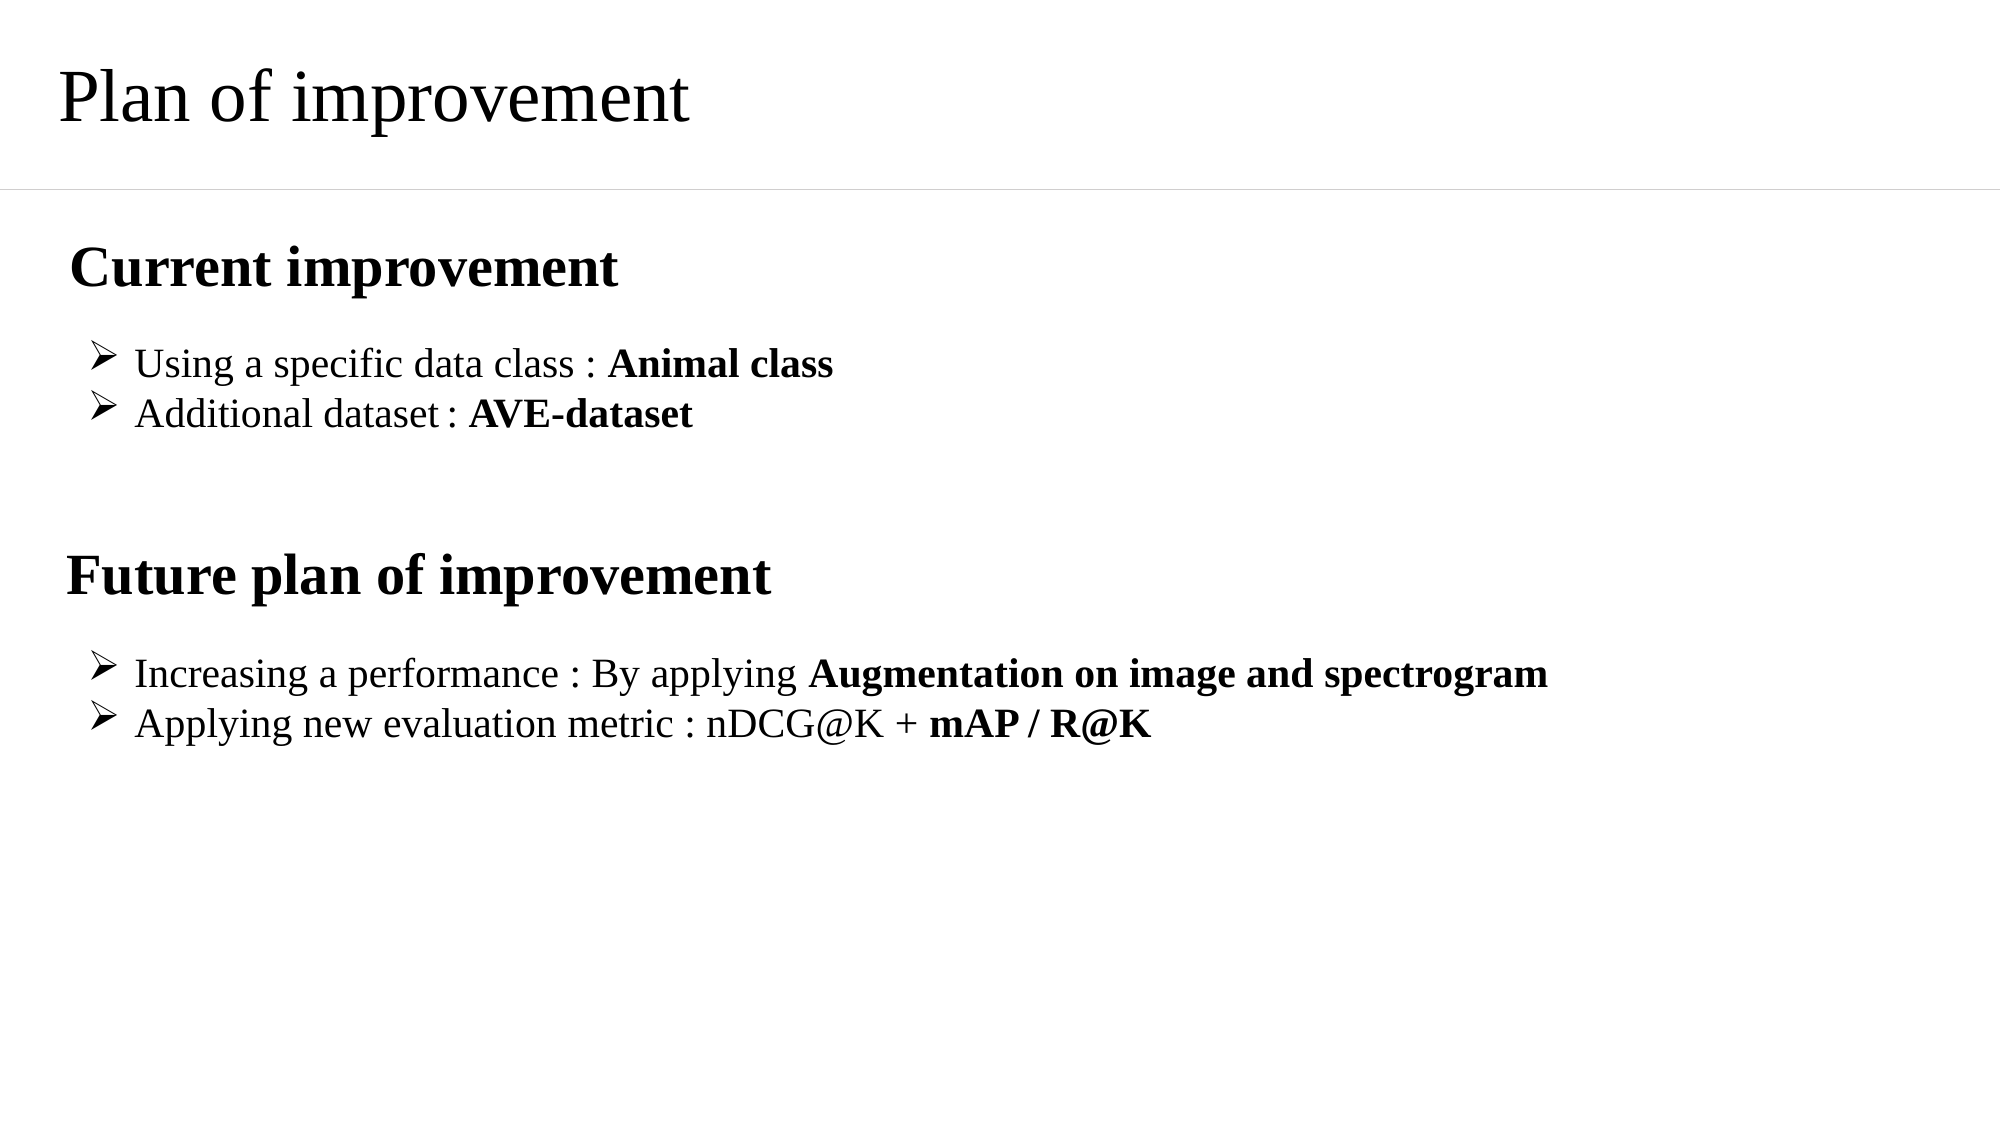

Plan of improvement
Current improvement

Using a specific data class : Animal class
Additional dataset : AVE-dataset

Future plan of improvement

Increasing a performance : By applying Augmentation on image and spectrogram
Applying new evaluation metric : nDCG@K + mAP / R@K